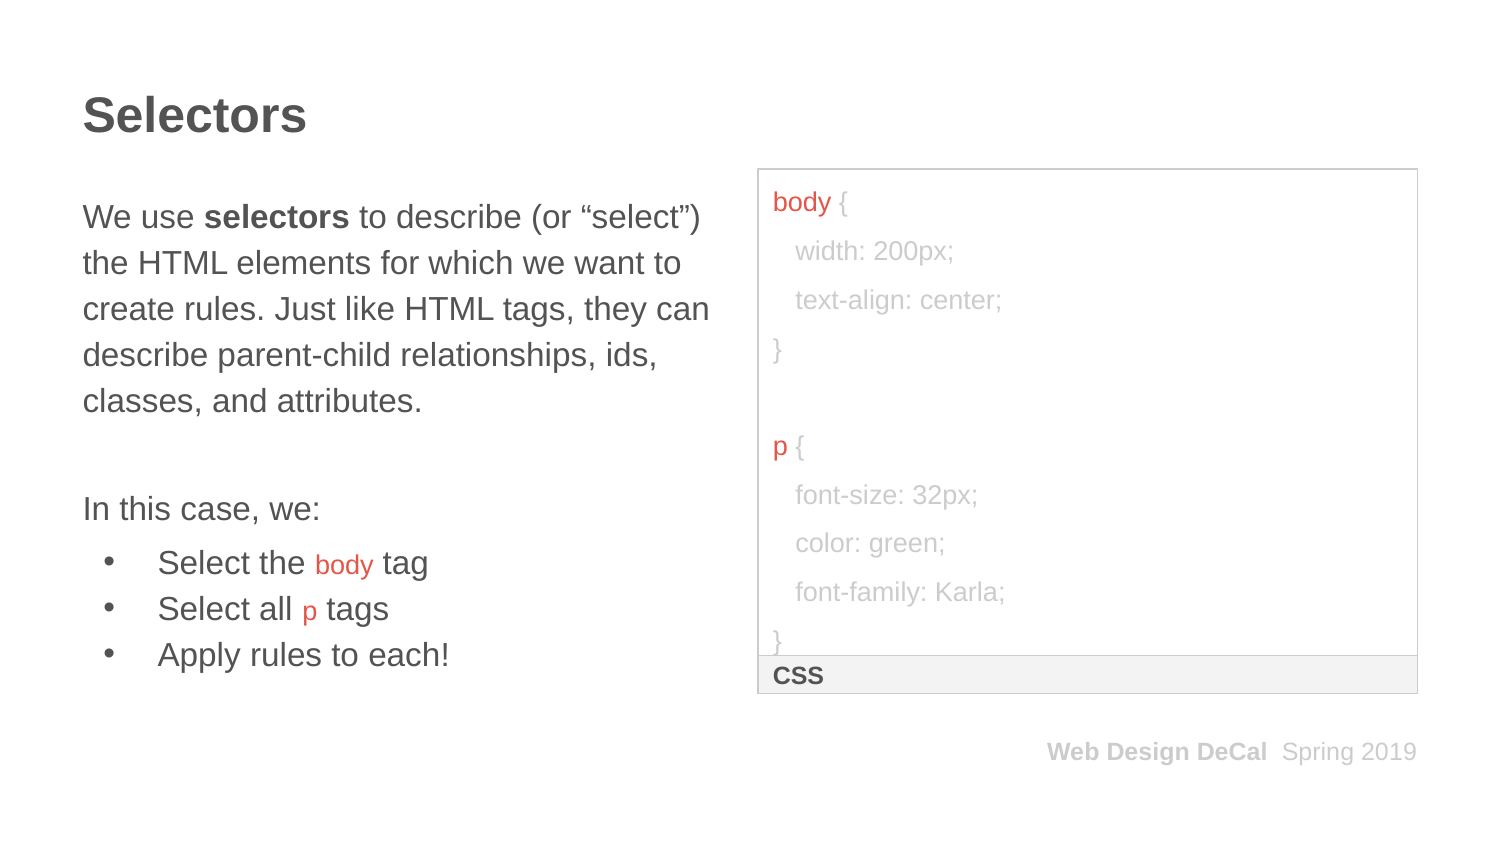

# Selectors
We use selectors to describe (or “select”) the HTML elements for which we want to create rules. Just like HTML tags, they can describe parent-child relationships, ids, classes, and attributes.

In this case, we:
Select the body tag
Select all p tags
Apply rules to each!
body {
   width: 200px;
   text-align: center;
}

p {
   font-size: 32px;
   color: green;
   font-family: Karla;
}
CSS